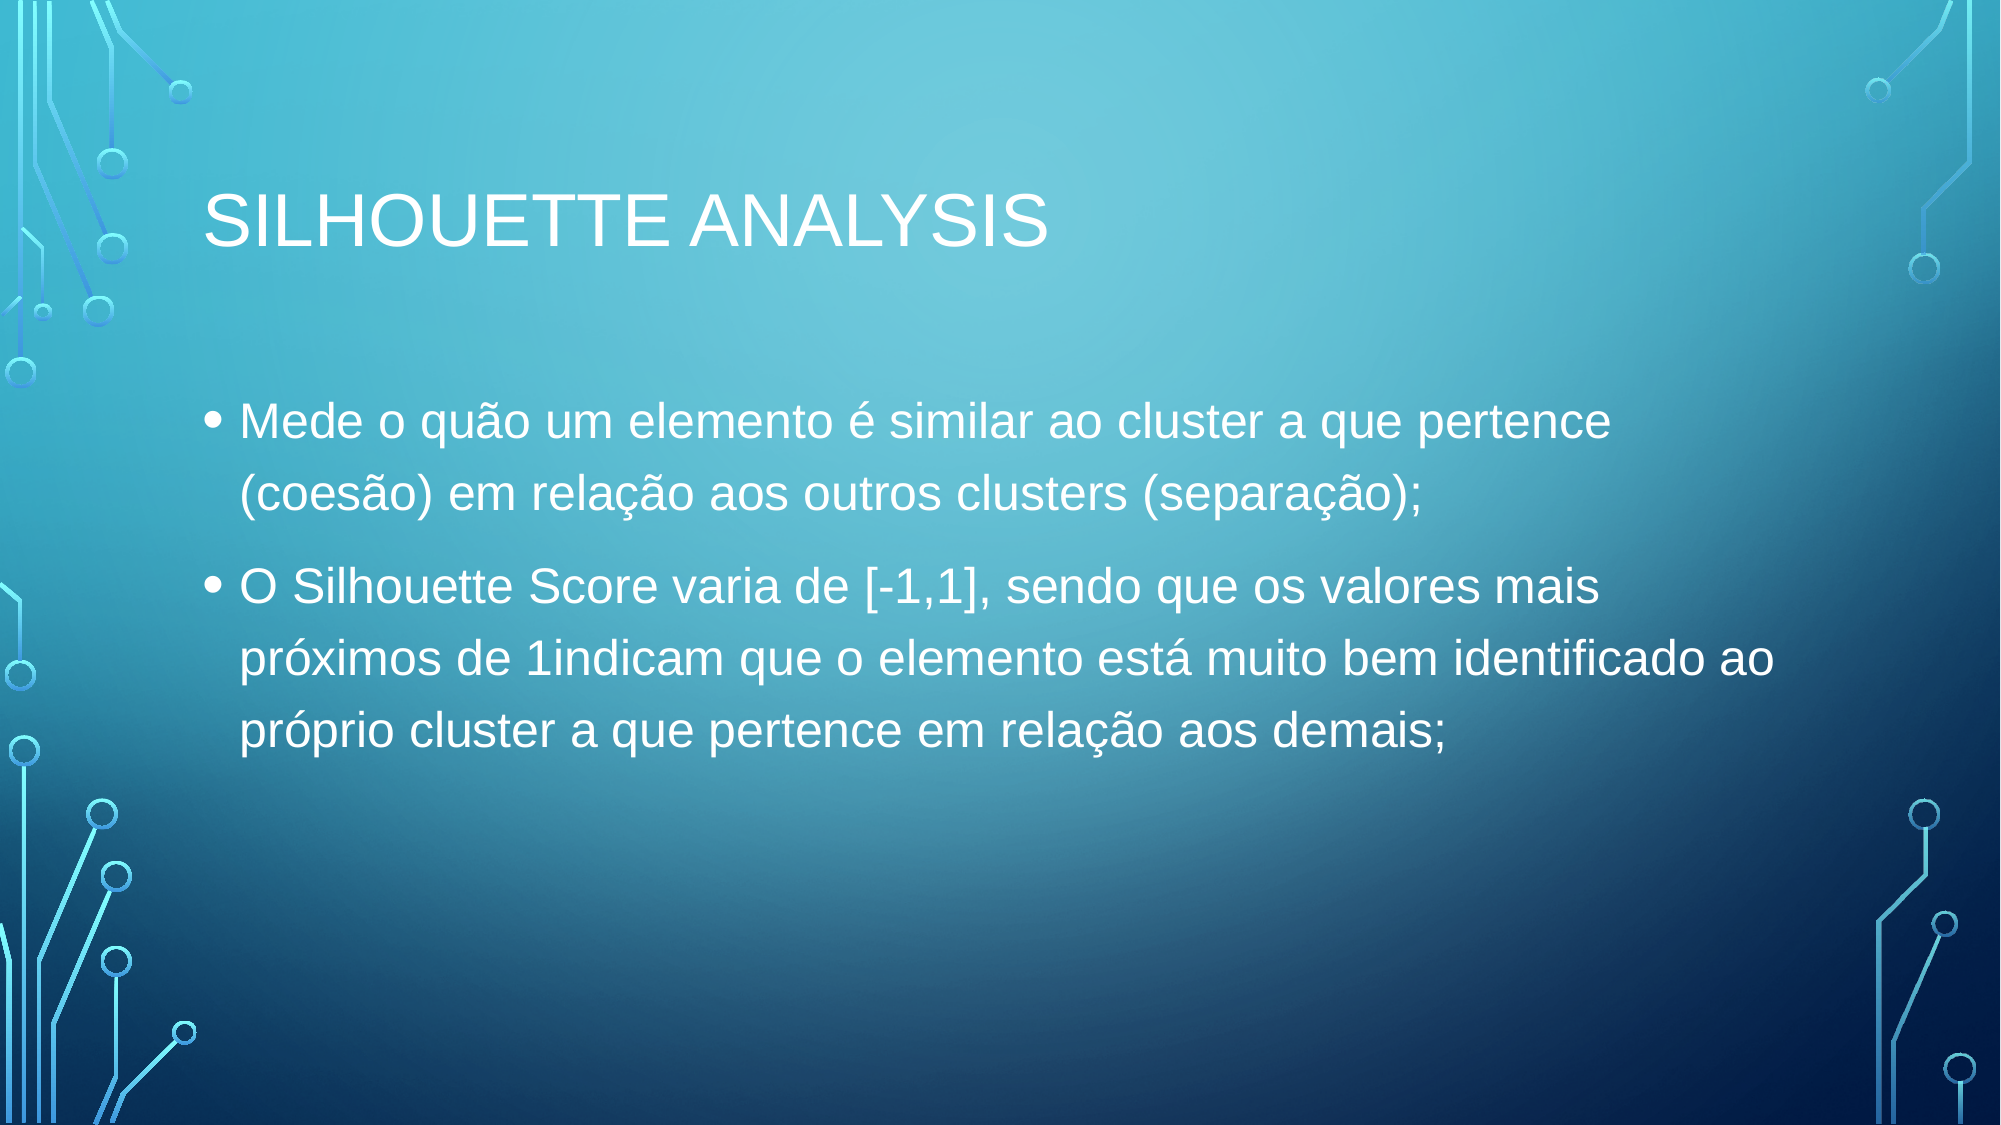

# Silhouette analysis
Mede o quão um elemento é similar ao cluster a que pertence (coesão) em relação aos outros clusters (separação);
O Silhouette Score varia de [-1,1], sendo que os valores mais próximos de 1indicam que o elemento está muito bem identificado ao próprio cluster a que pertence em relação aos demais;